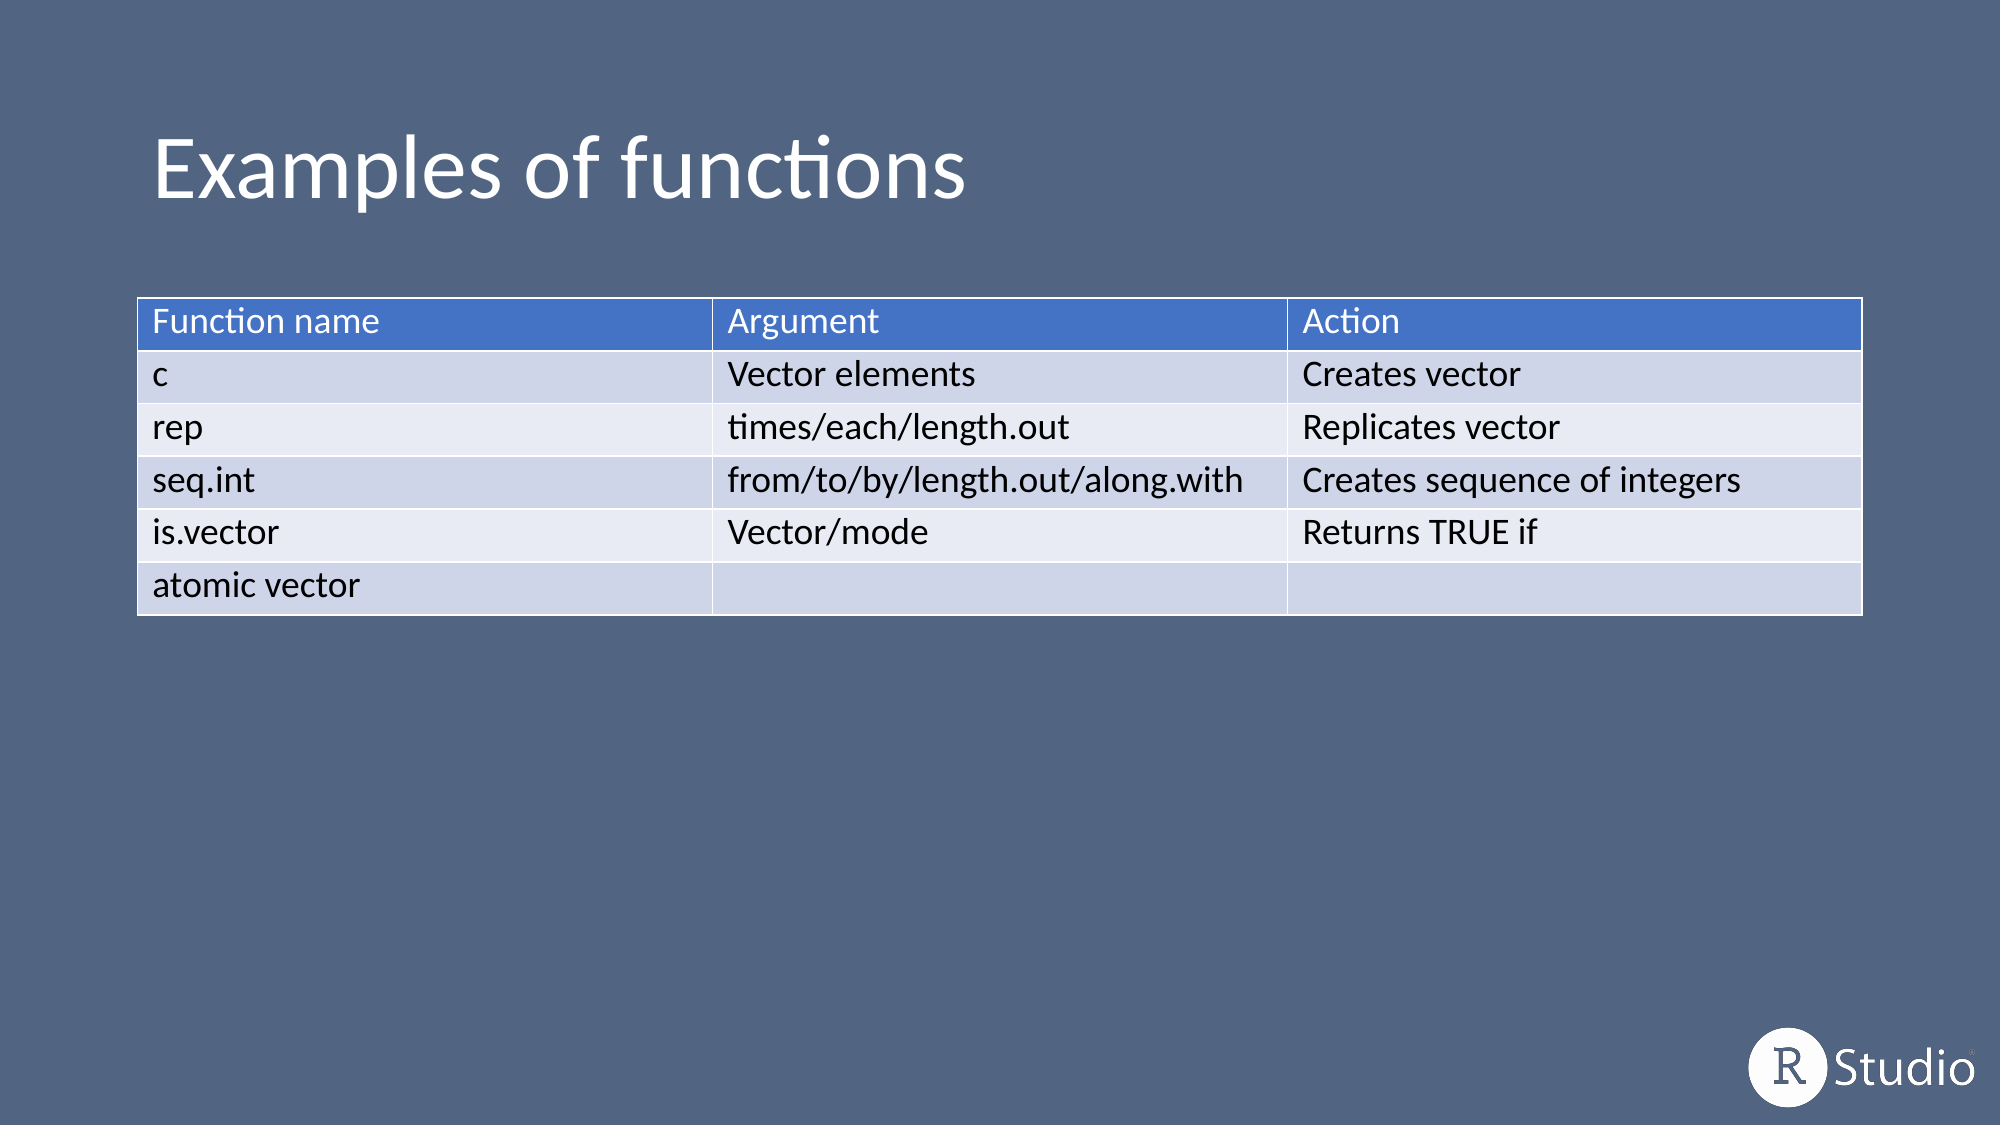

# Examples of functions
| Function name | Argument | Action |
| --- | --- | --- |
| c | Vector elements | Creates vector |
| rep | times/each/length.out | Replicates vector |
| seq.int | from/to/by/length.out/along.with | Creates sequence of integers |
| is.vector | Vector/mode | Returns TRUE if |
| atomic vector |  |  |